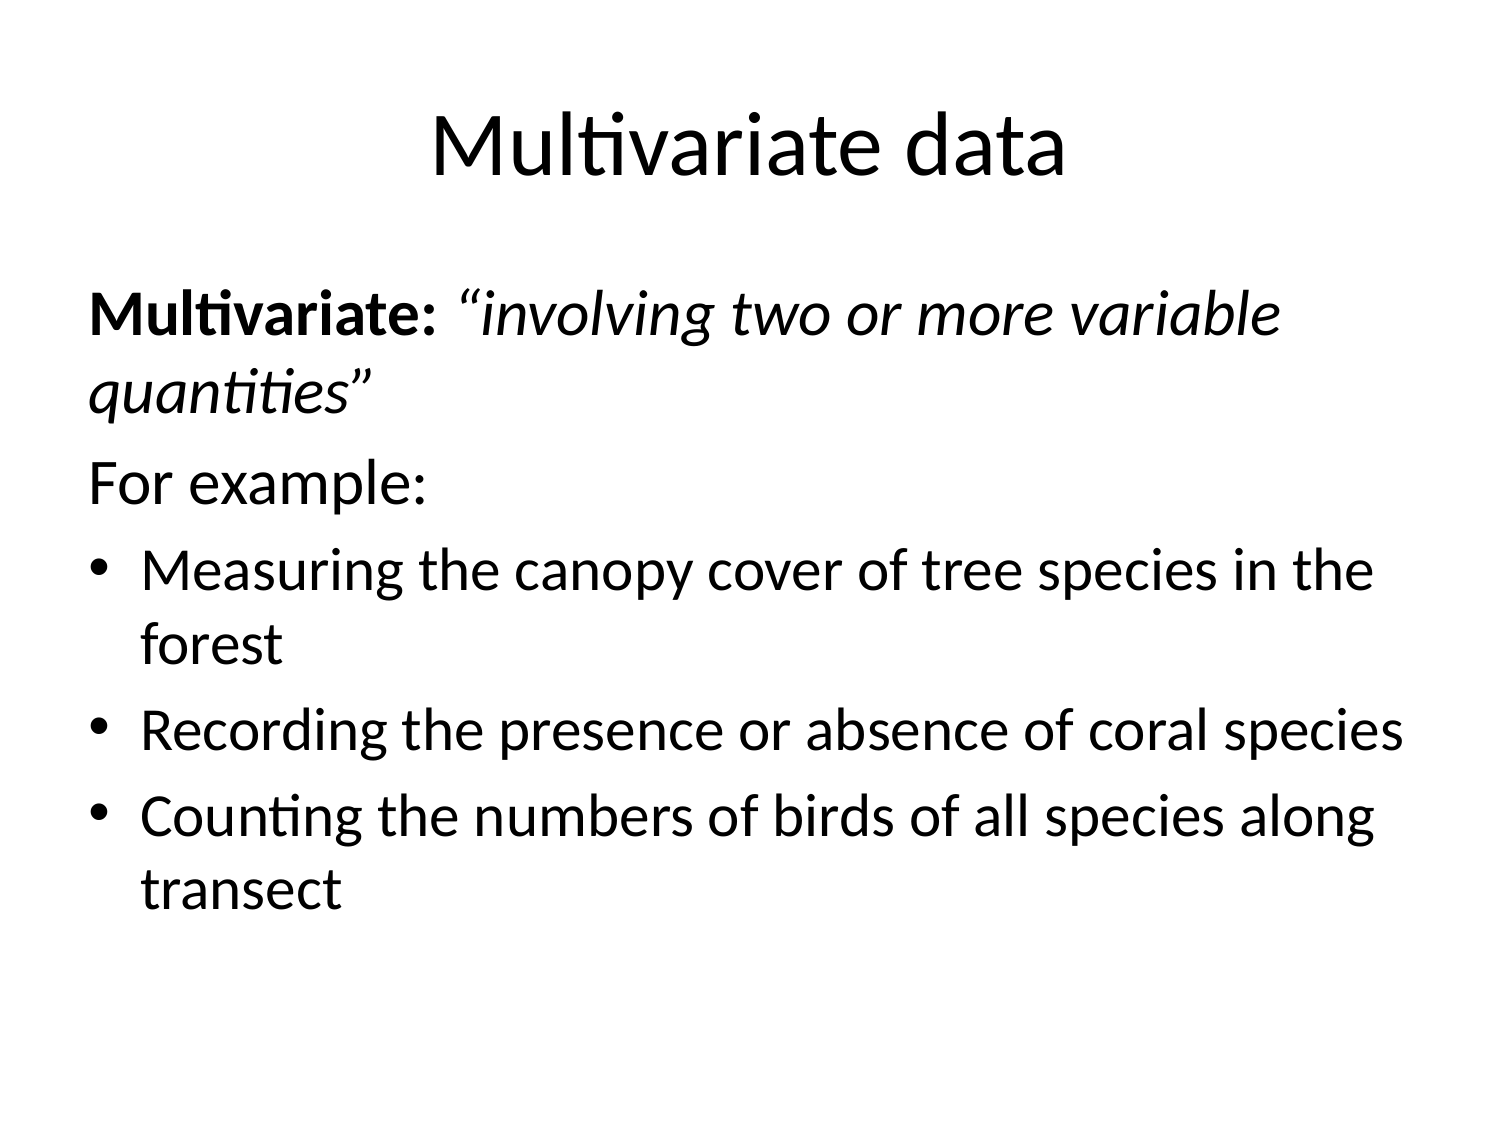

# Multivariate data
Multivariate: “involving two or more variable quantities”
For example:
Measuring the canopy cover of tree species in the forest
Recording the presence or absence of coral species
Counting the numbers of birds of all species along transect